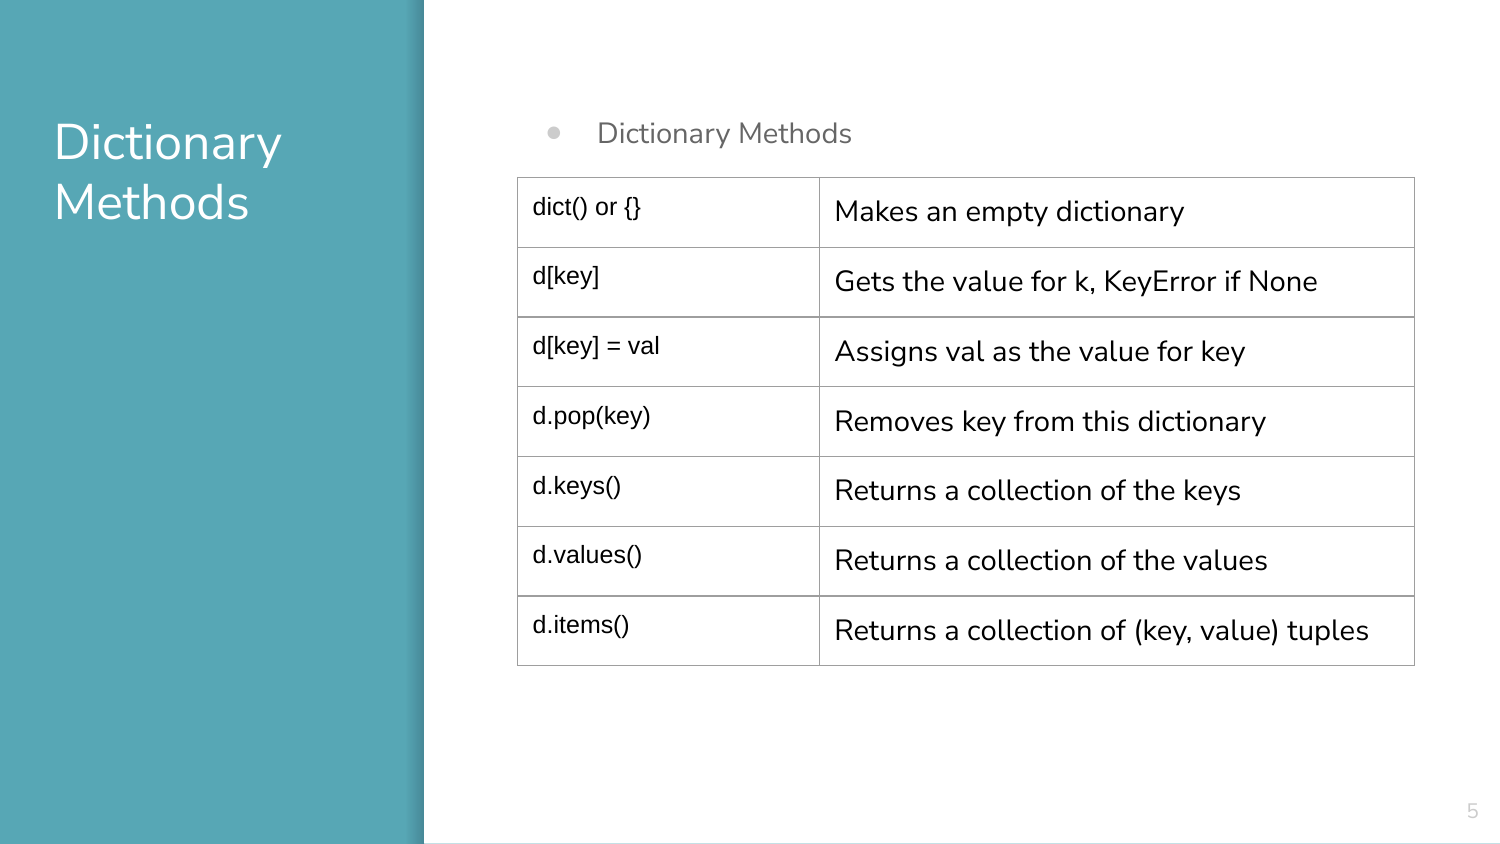

# Dictionary Methods
Dictionary Methods

| dict() or {} | Makes an empty dictionary |
| --- | --- |
| d[key] | Gets the value for k, KeyError if None |
| d[key] = val | Assigns val as the value for key |
| d.pop(key) | Removes key from this dictionary |
| d.keys() | Returns a collection of the keys |
| d.values() | Returns a collection of the values |
| d.items() | Returns a collection of (key, value) tuples |
5